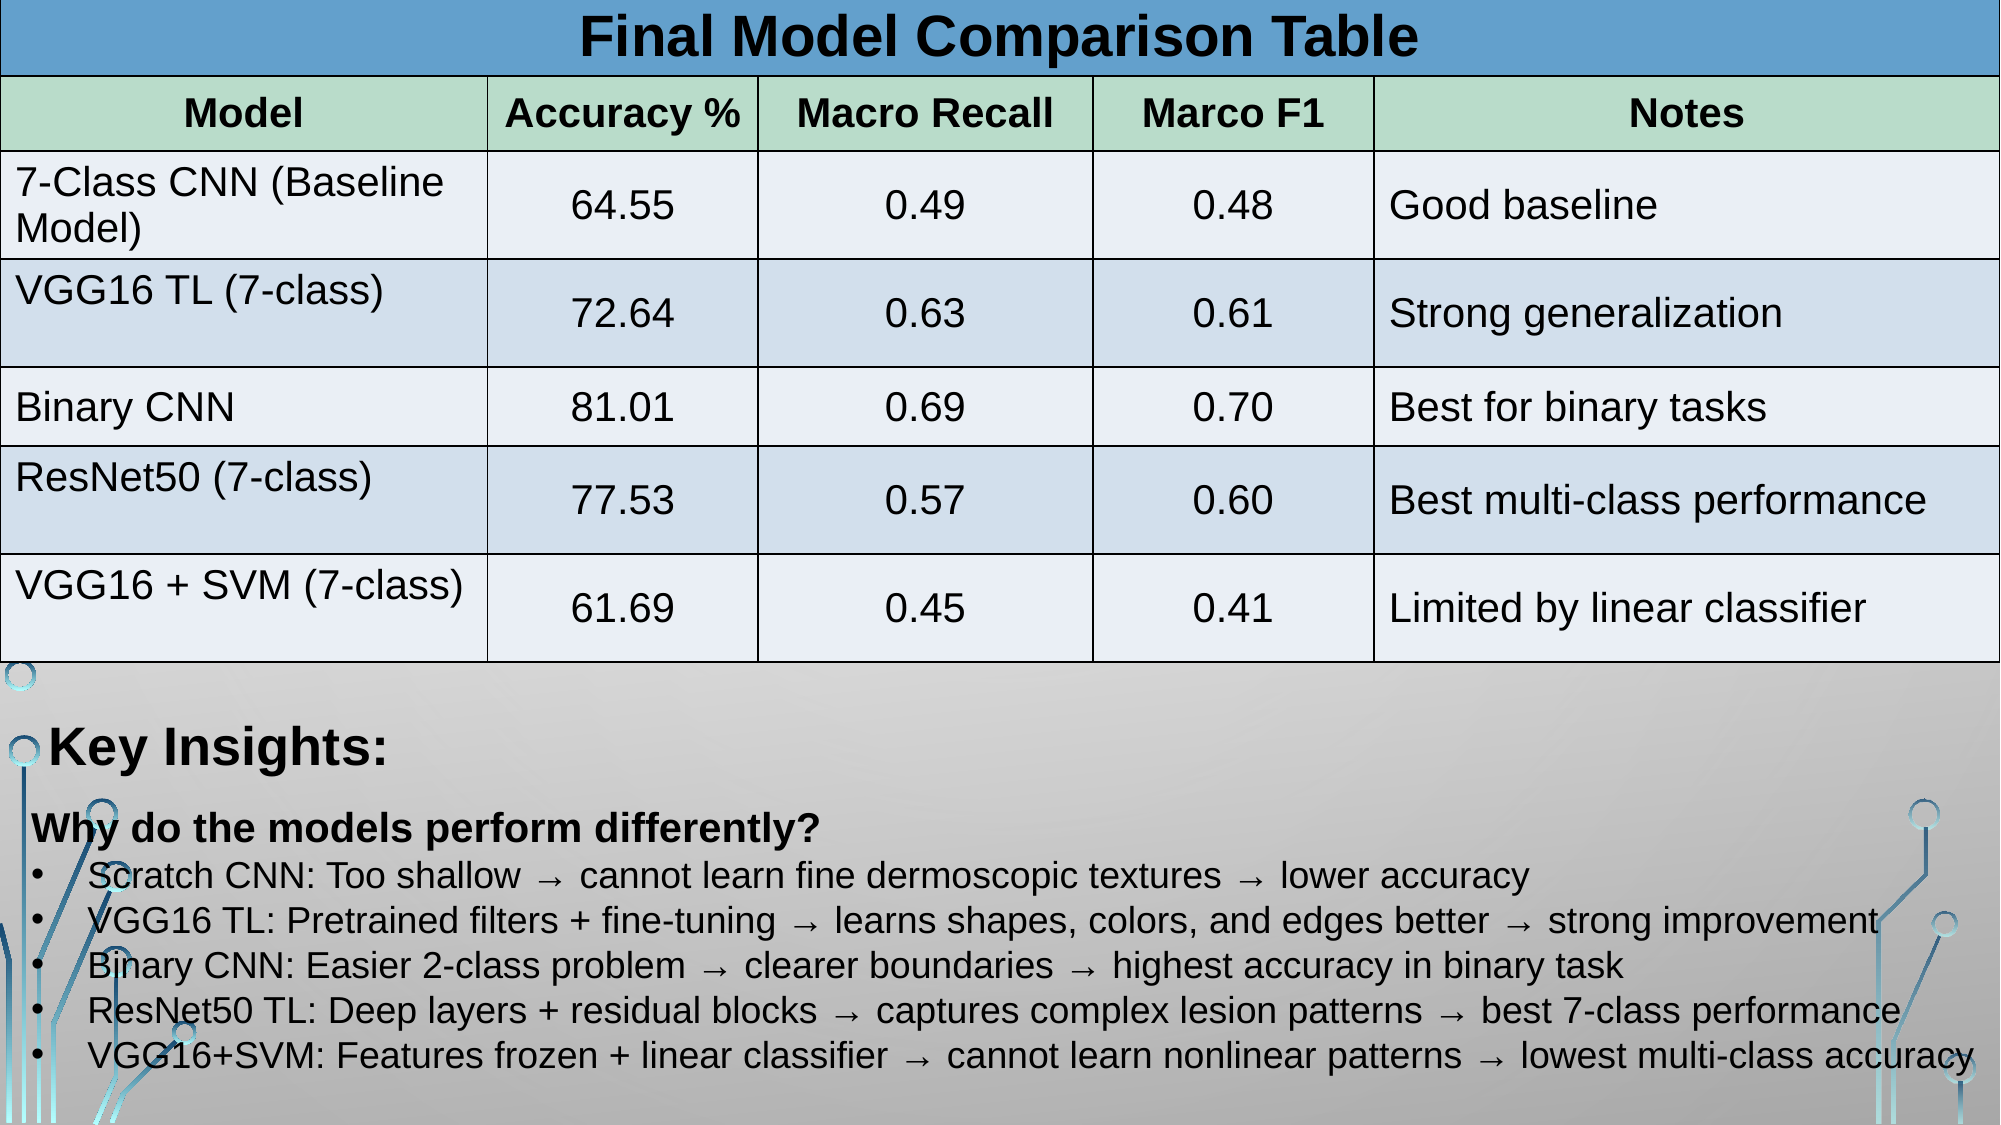

| Final Model Comparison Table |  |  |  |  |
| --- | --- | --- | --- | --- |
| Model | Accuracy % | Macro Recall | Marco F1 | Notes |
| 7-Class CNN (Baseline Model) | 64.55 | 0.49 | 0.48 | Good baseline |
| VGG16 TL (7-class) | 72.64 | 0.63 | 0.61 | Strong generalization |
| Binary CNN | 81.01 | 0.69 | 0.70 | Best for binary tasks |
| ResNet50 (7-class) | 77.53 | 0.57 | 0.60 | Best multi-class performance |
| VGG16 + SVM (7-class) | 61.69 | 0.45 | 0.41 | Limited by linear classifier |
Key Insights:
Why do the models perform differently?
Scratch CNN: Too shallow → cannot learn fine dermoscopic textures → lower accuracy
VGG16 TL: Pretrained filters + fine-tuning → learns shapes, colors, and edges better → strong improvement
Binary CNN: Easier 2-class problem → clearer boundaries → highest accuracy in binary task
ResNet50 TL: Deep layers + residual blocks → captures complex lesion patterns → best 7-class performance
VGG16+SVM: Features frozen + linear classifier → cannot learn nonlinear patterns → lowest multi-class accuracy